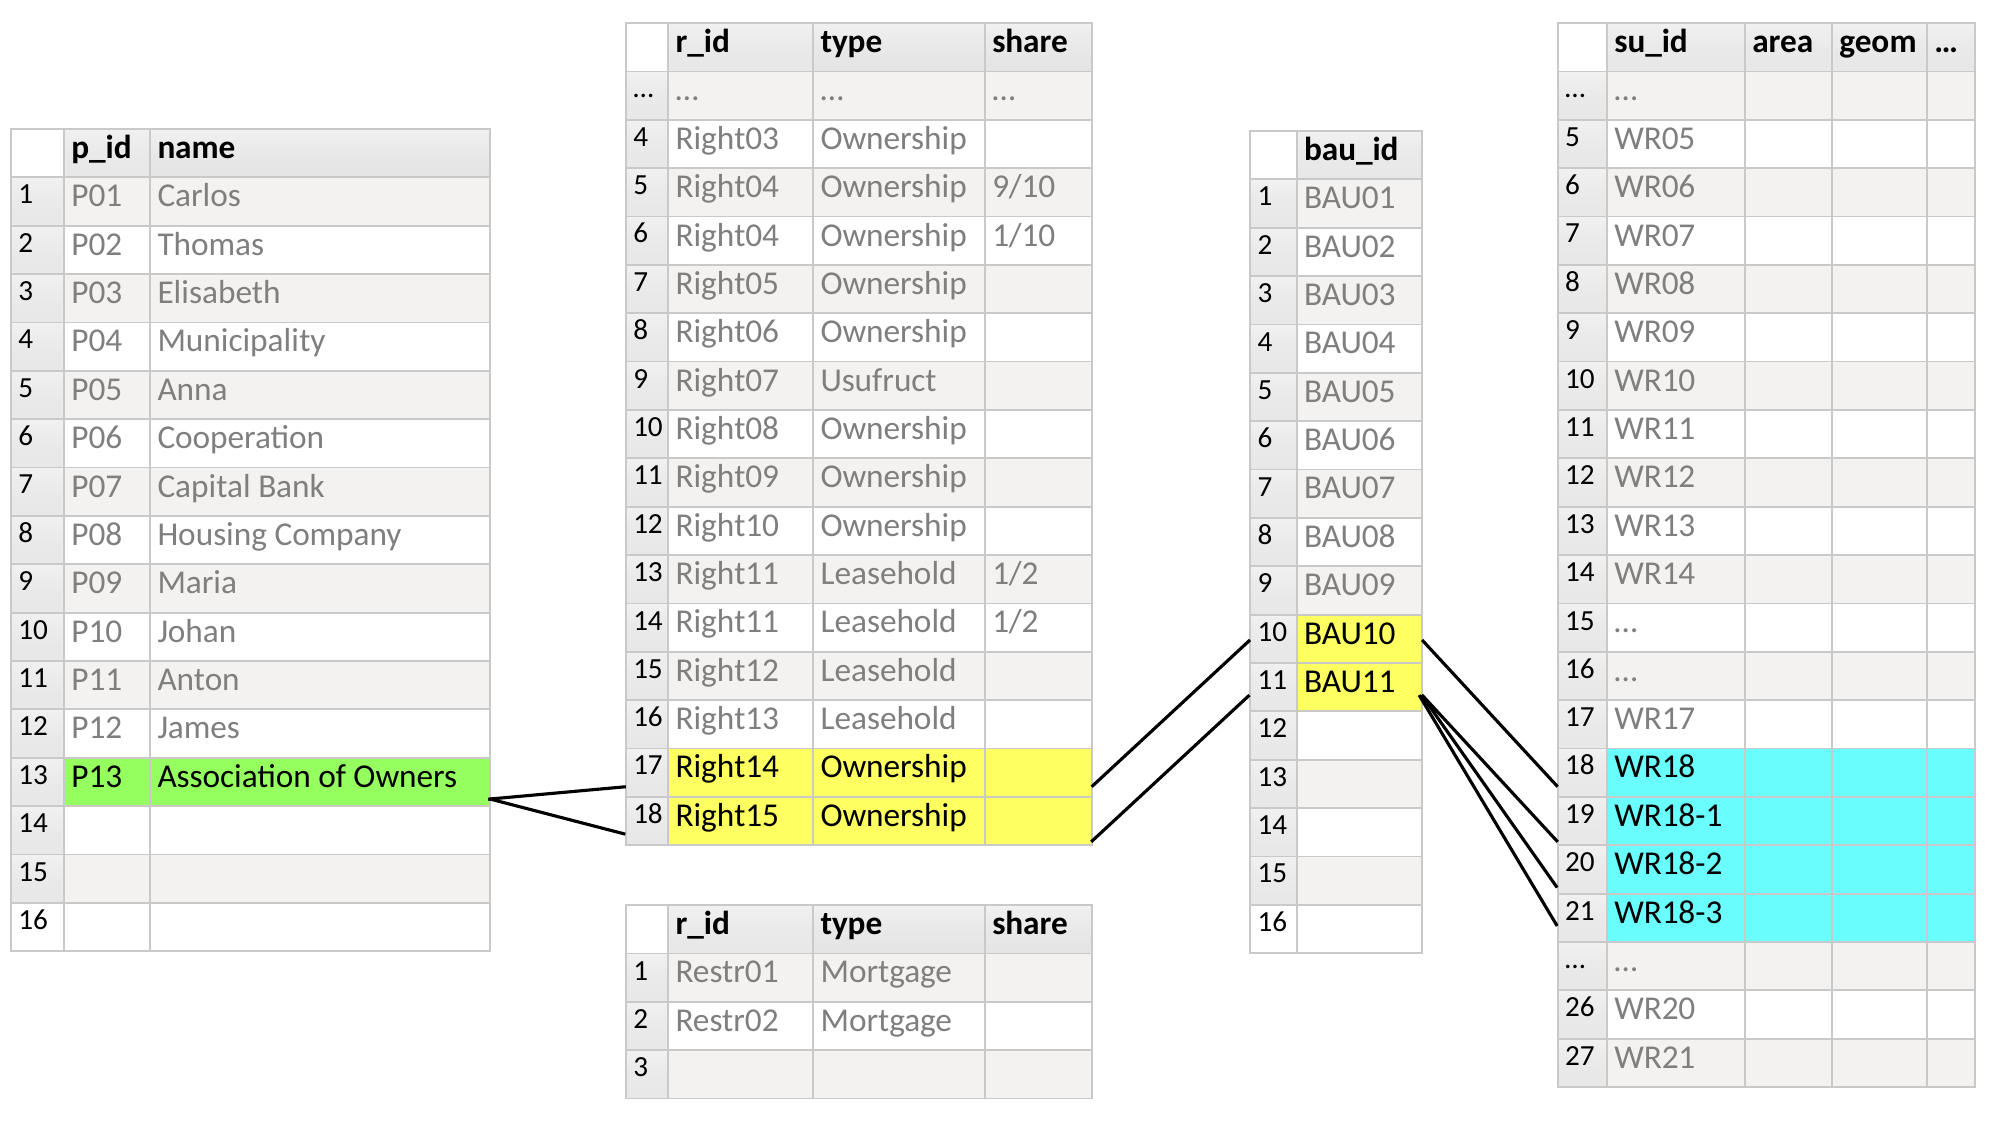

|  | r\_id | type | share |
| --- | --- | --- | --- |
| … | … | … | … |
| 4 | Right03 | Ownership |  |
| 5 | Right04 | Ownership | 9/10 |
| 6 | Right04 | Ownership | 1/10 |
| 7 | Right05 | Ownership |  |
| 8 | Right06 | Ownership |  |
| 9 | Right07 | Usufruct |  |
| 10 | Right08 | Ownership |  |
| 11 | Right09 | Ownership |  |
| 12 | Right10 | Ownership |  |
| 13 | Right11 | Leasehold | 1/2 |
| 14 | Right11 | Leasehold | 1/2 |
| 15 | Right12 | Leasehold |  |
| 16 | Right13 | Leasehold |  |
| 17 | Right14 | Ownership |  |
| 18 | Right15 | Ownership |  |
|  | su\_id | area | geom | … |
| --- | --- | --- | --- | --- |
| … | … |  |  |  |
| 5 | WR05 |  |  |  |
| 6 | WR06 |  |  |  |
| 7 | WR07 |  |  |  |
| 8 | WR08 |  |  |  |
| 9 | WR09 |  |  |  |
| 10 | WR10 |  |  |  |
| 11 | WR11 |  |  |  |
| 12 | WR12 |  |  |  |
| 13 | WR13 |  |  |  |
| 14 | WR14 |  |  |  |
| 15 | … |  |  |  |
| 16 | … |  |  |  |
| 17 | WR17 |  |  |  |
| 18 | WR18 |  |  |  |
| 19 | WR18-1 |  |  |  |
| 20 | WR18-2 |  |  |  |
| 21 | WR18-3 |  |  |  |
| … | … |  |  |  |
| 26 | WR20 |  |  |  |
| 27 | WR21 |  |  |  |
|  | p\_id | name |
| --- | --- | --- |
| 1 | P01 | Carlos |
| 2 | P02 | Thomas |
| 3 | P03 | Elisabeth |
| 4 | P04 | Municipality |
| 5 | P05 | Anna |
| 6 | P06 | Cooperation |
| 7 | P07 | Capital Bank |
| 8 | P08 | Housing Company |
| 9 | P09 | Maria |
| 10 | P10 | Johan |
| 11 | P11 | Anton |
| 12 | P12 | James |
| 13 | P13 | Association of Owners |
| 14 |  |  |
| 15 |  |  |
| 16 |  |  |
|  | bau\_id |
| --- | --- |
| 1 | BAU01 |
| 2 | BAU02 |
| 3 | BAU03 |
| 4 | BAU04 |
| 5 | BAU05 |
| 6 | BAU06 |
| 7 | BAU07 |
| 8 | BAU08 |
| 9 | BAU09 |
| 10 | BAU10 |
| 11 | BAU11 |
| 12 |  |
| 13 |  |
| 14 |  |
| 15 |  |
| 16 |  |
|  | r\_id | type | share |
| --- | --- | --- | --- |
| 1 | Restr01 | Mortgage |  |
| 2 | Restr02 | Mortgage |  |
| 3 |  |  |  |